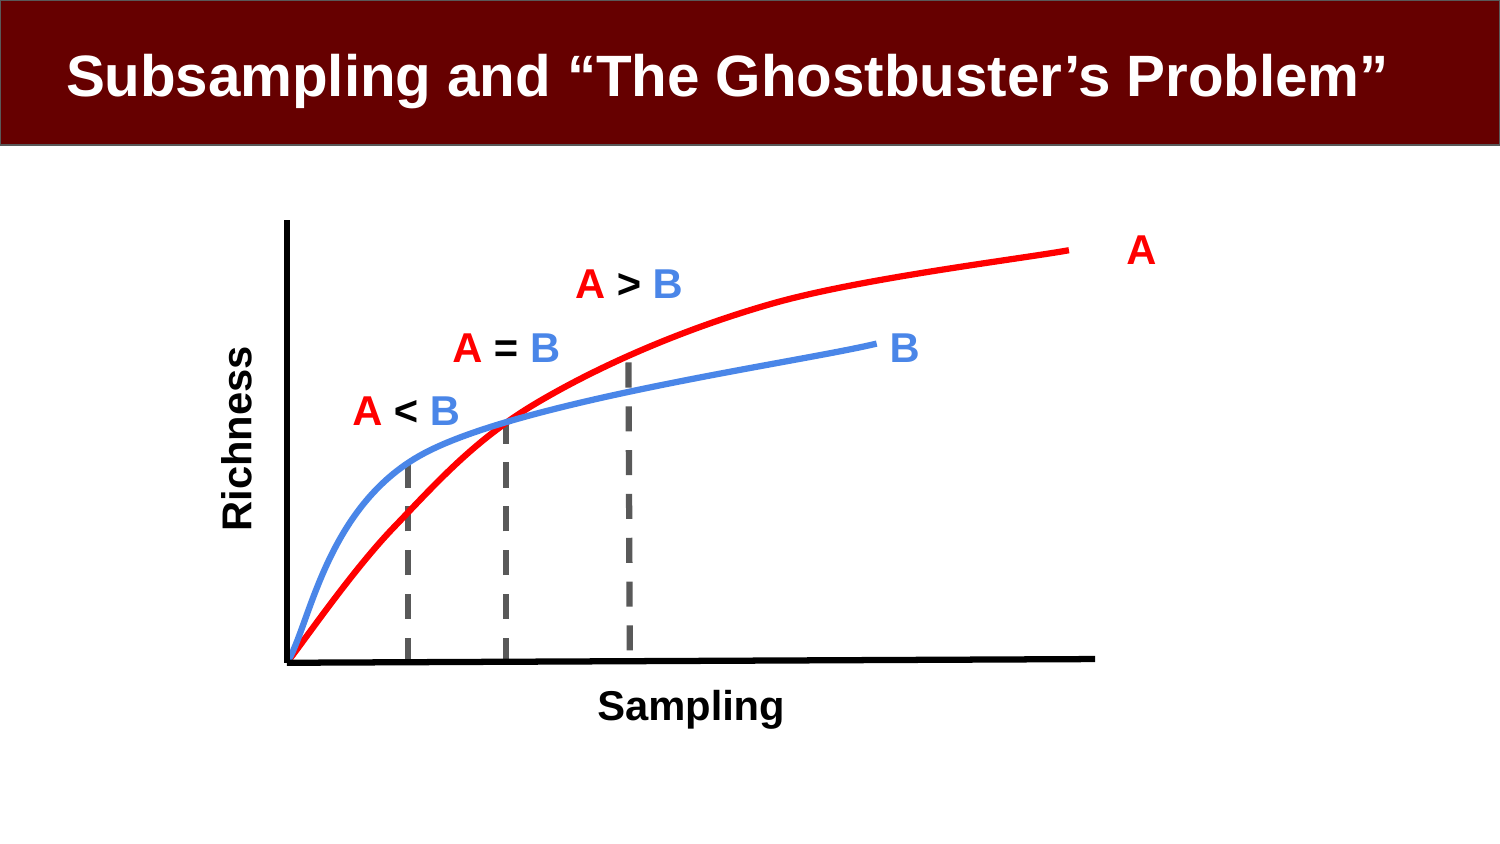

# Subsampling and “The Ghostbuster’s Problem”
A
A > B

A = B
B

A < B
Richness
Sampling